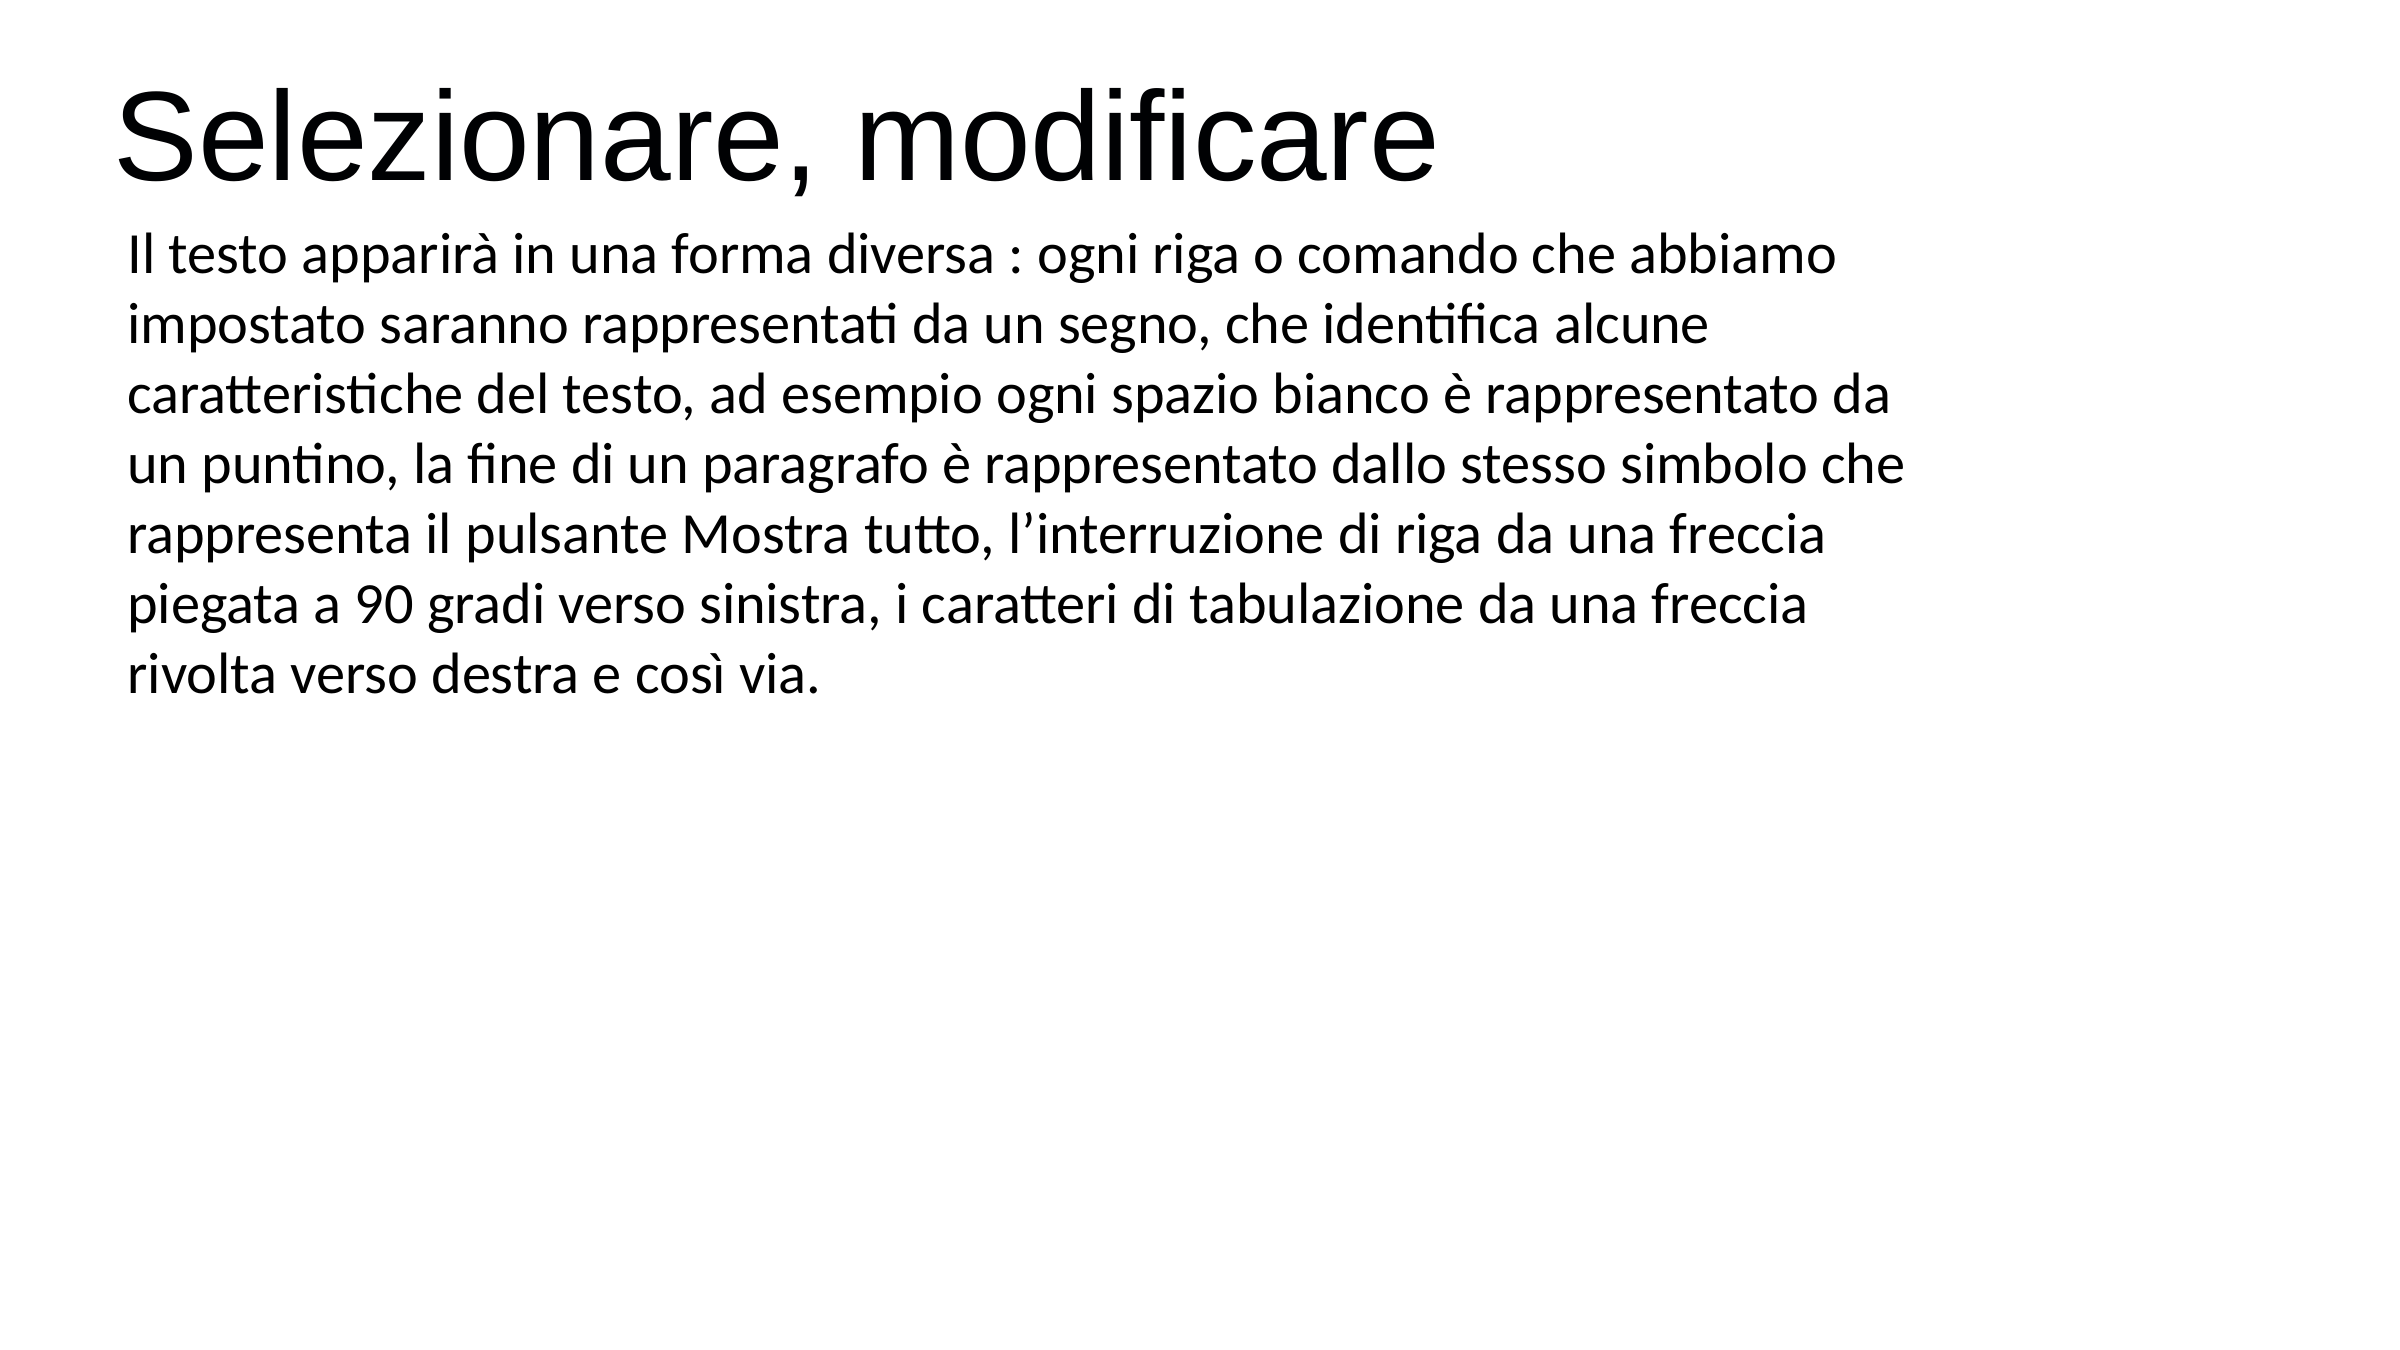

Selezionare, modificare
Il testo apparirà in una forma diversa : ogni riga o comando che abbiamo impostato saranno rappresentati da un segno, che identifica alcune caratteristiche del testo, ad esempio ogni spazio bianco è rappresentato da un puntino, la fine di un paragrafo è rappresentato dallo stesso simbolo che rappresenta il pulsante Mostra tutto, l’interruzione di riga da una freccia piegata a 90 gradi verso sinistra, i caratteri di tabulazione da una freccia rivolta verso destra e così via.